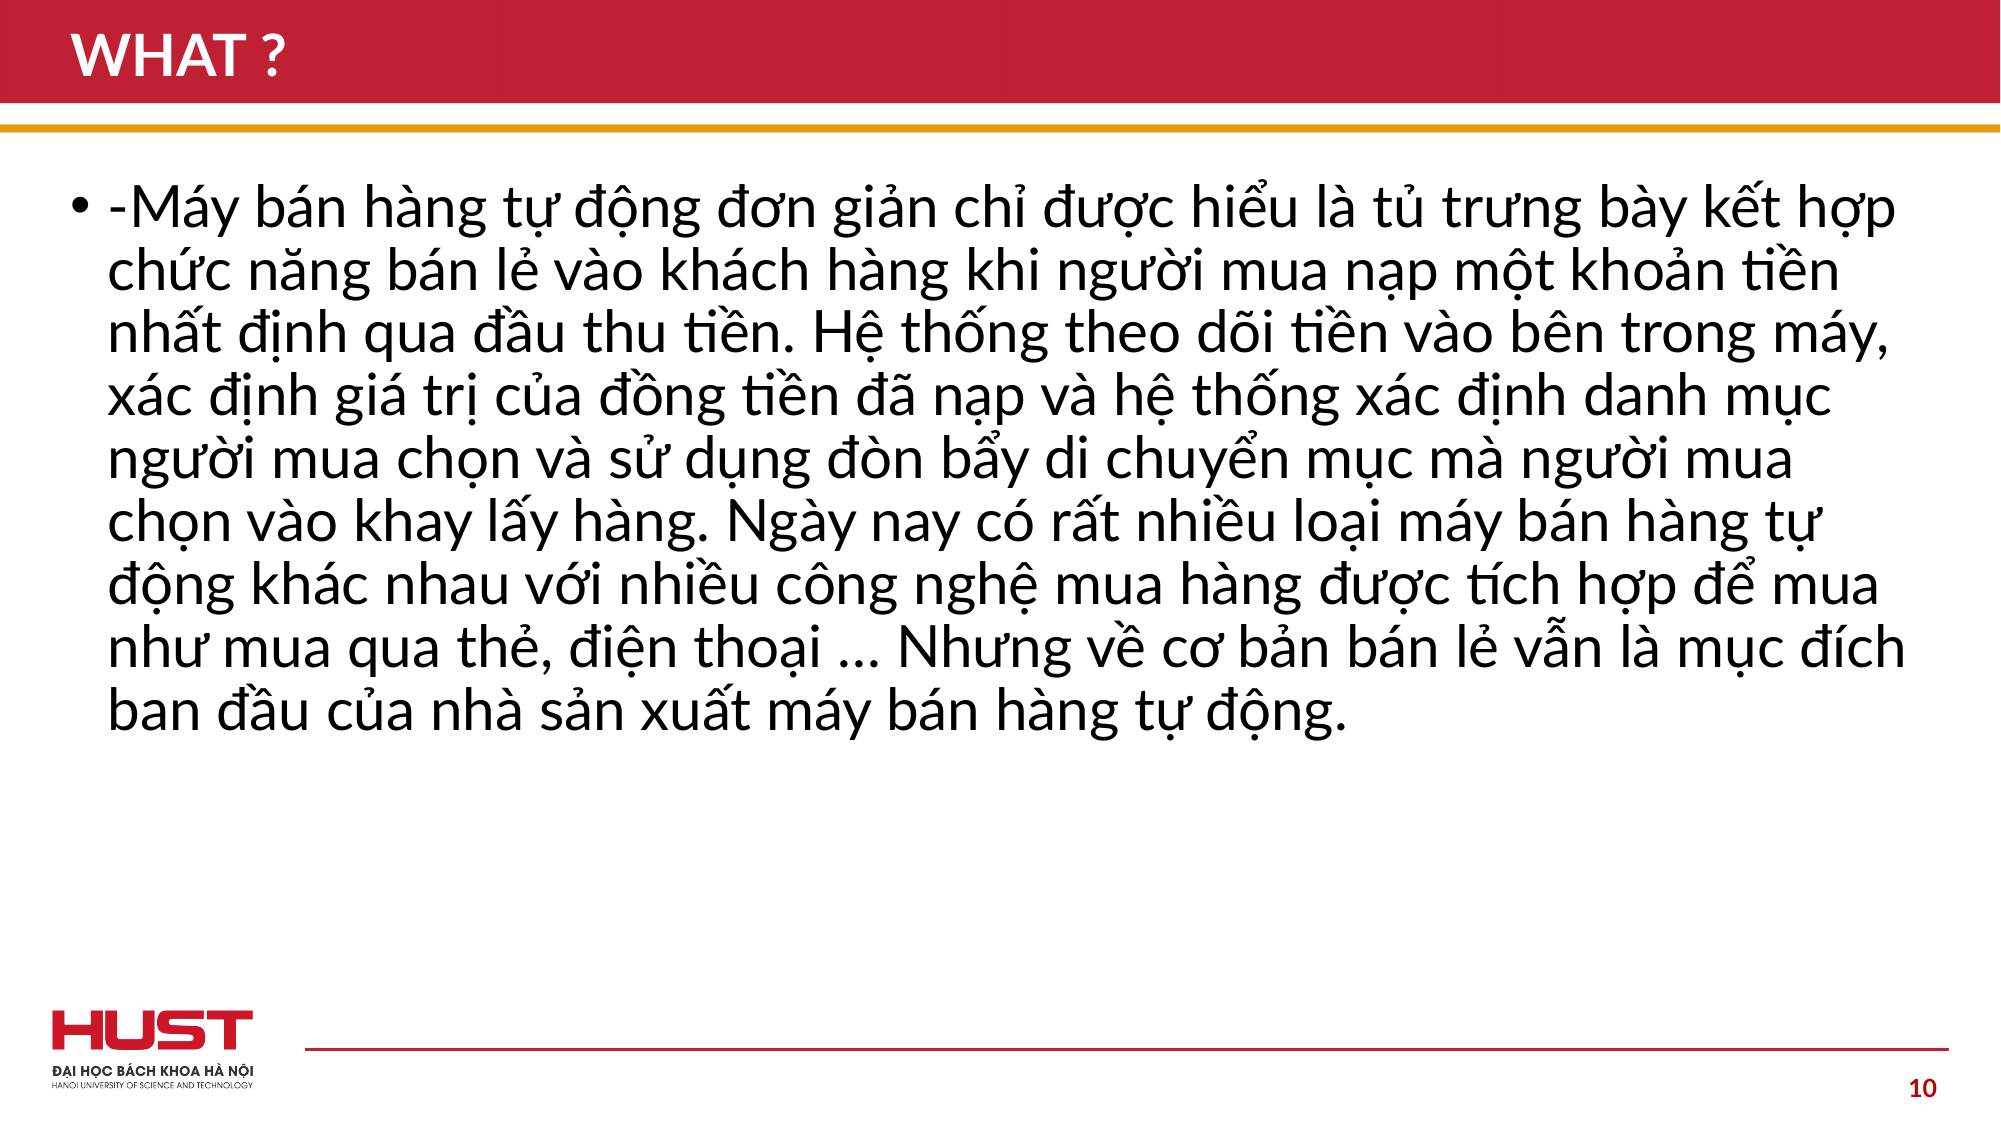

# WHAT ?
-Máy bán hàng tự động đơn giản chỉ được hiểu là tủ trưng bày kết hợp chức năng bán lẻ vào khách hàng khi người mua nạp một khoản tiền nhất định qua đầu thu tiền. Hệ thống theo dõi tiền vào bên trong máy,  xác định giá trị của đồng tiền đã nạp và hệ thống xác định danh mục người mua chọn và sử dụng đòn bẩy di chuyển mục mà người mua chọn vào khay lấy hàng. Ngày nay có rất nhiều loại máy bán hàng tự động khác nhau với nhiều công nghệ mua hàng được tích hợp để mua như mua qua thẻ, điện thoại … Nhưng về cơ bản bán lẻ vẫn là mục đích ban đầu của nhà sản xuất máy bán hàng tự động.

10